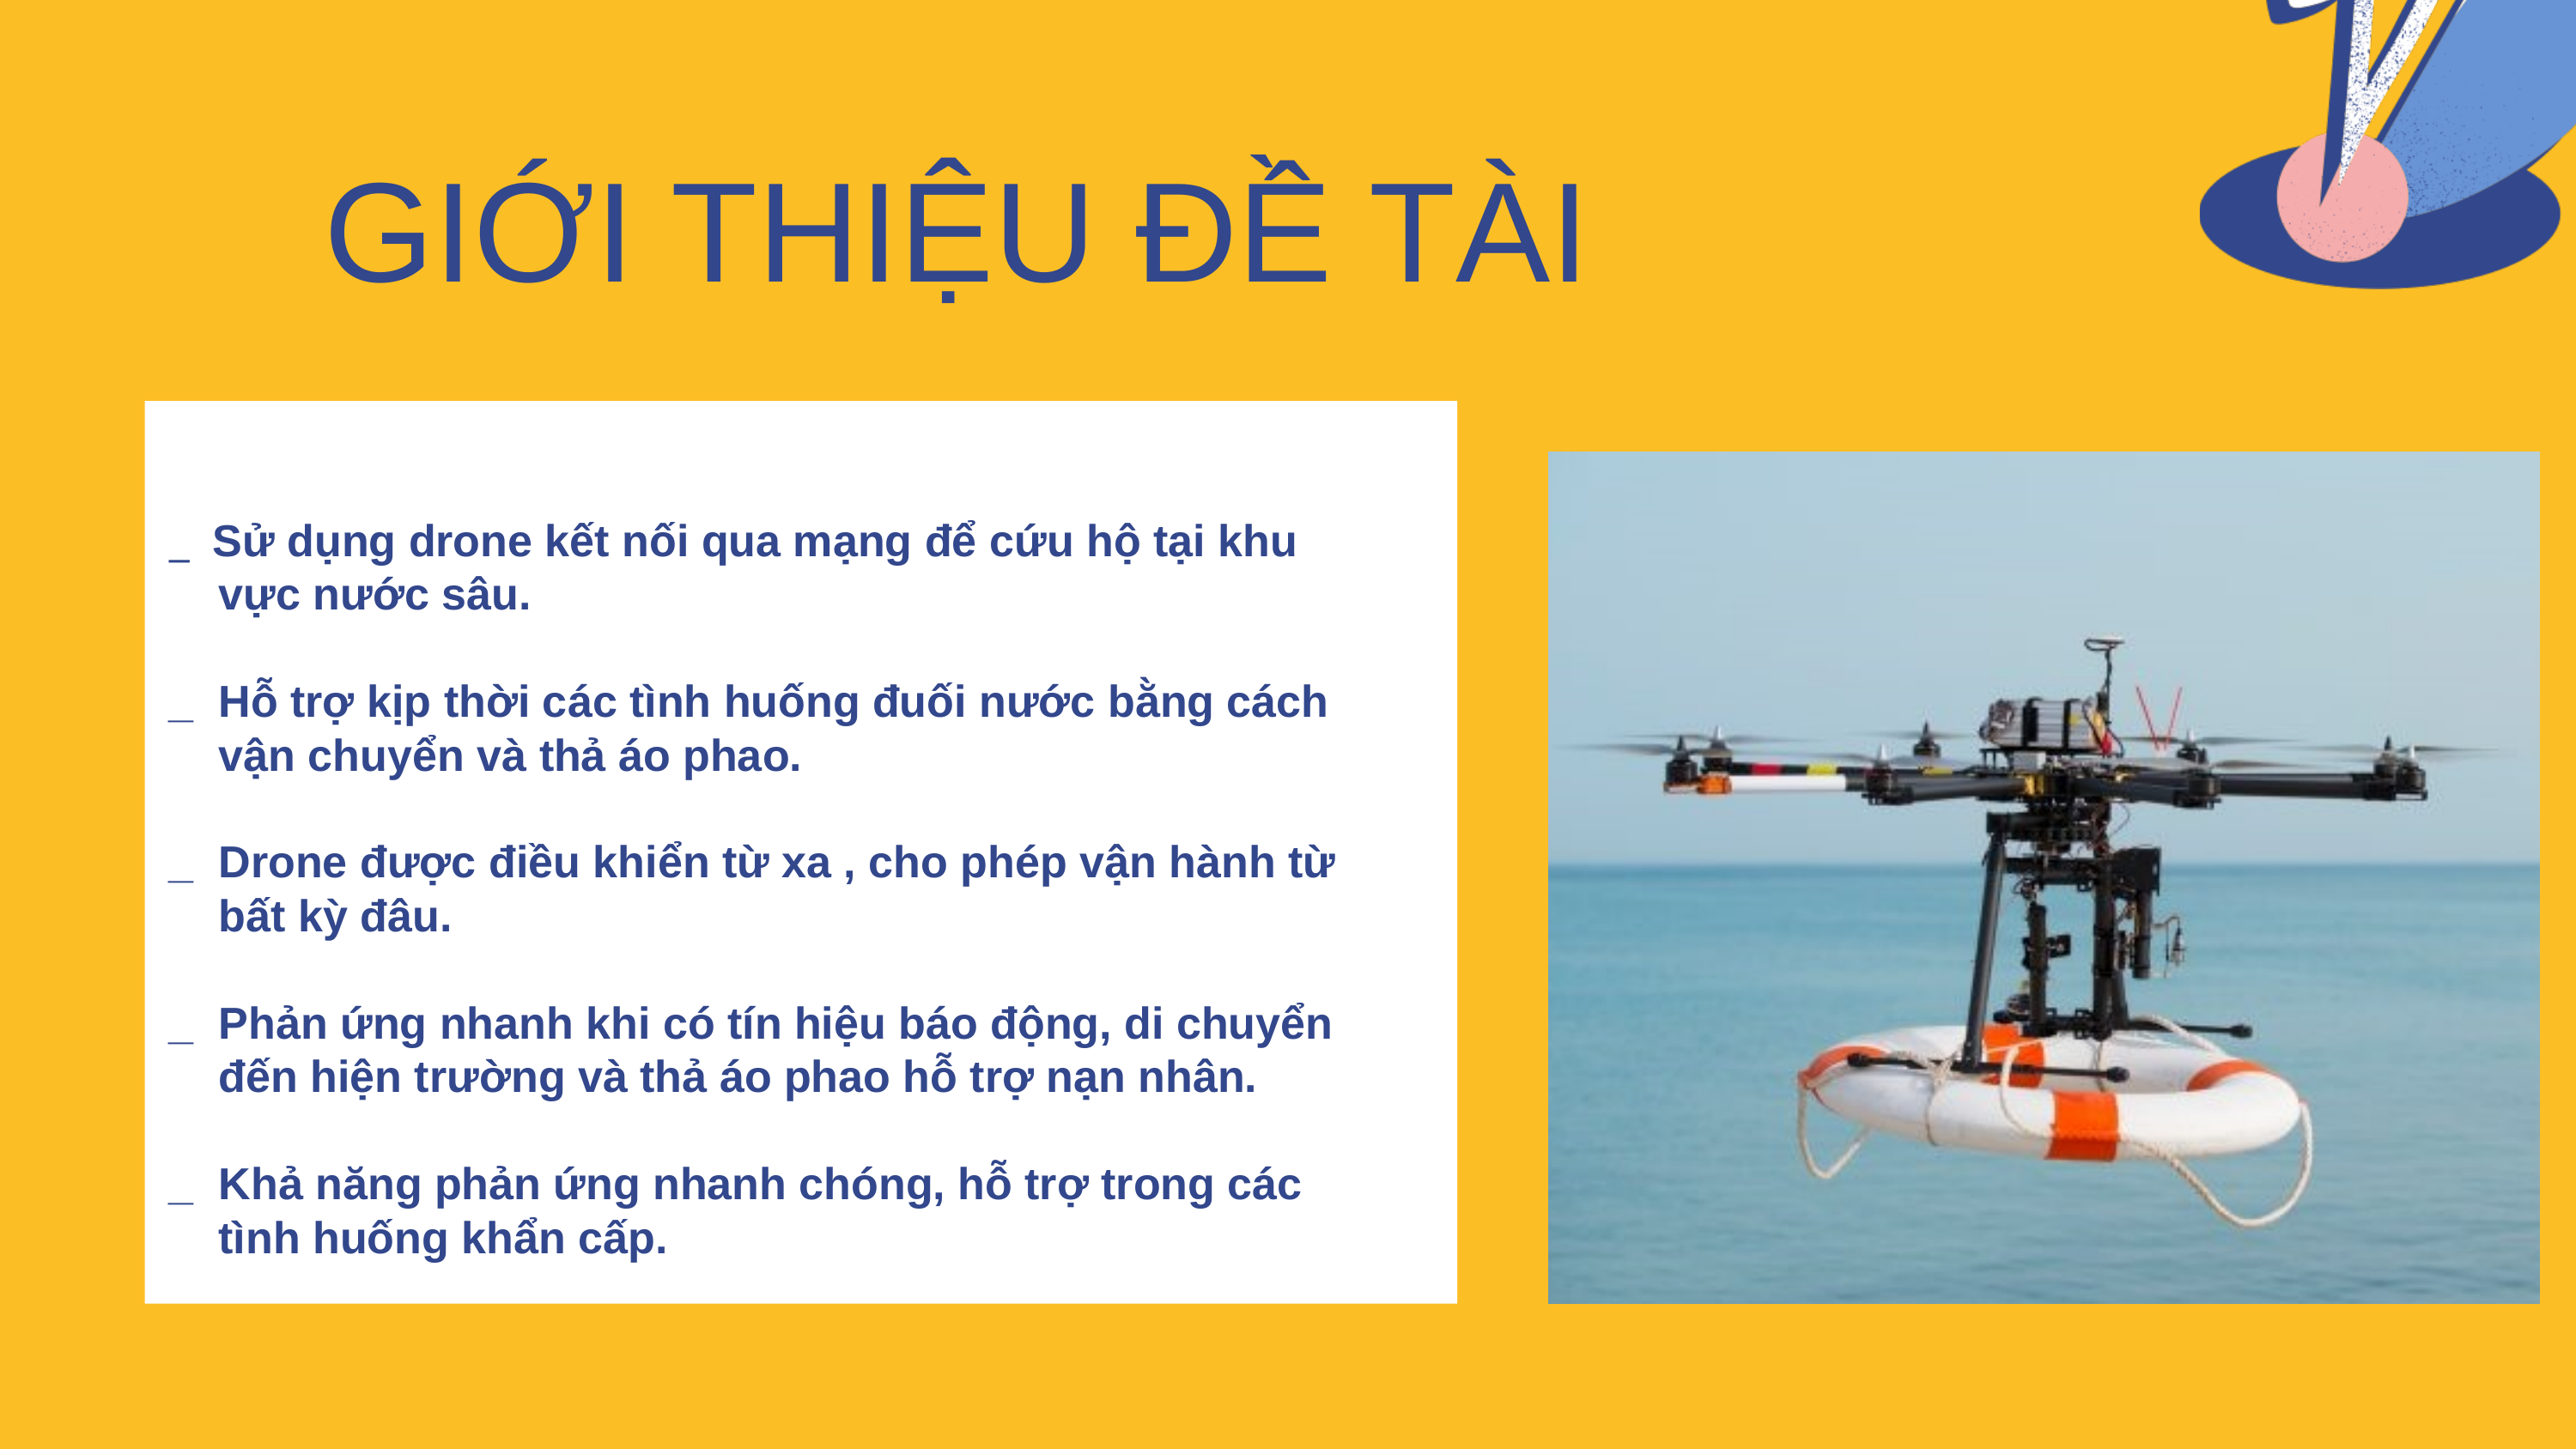

GIỚI THIỆU ĐỀ TÀI

_  Sử dụng drone kết nối qua mạng để cứu hộ tại khu
    vực nước sâu.

_  Hỗ trợ kịp thời các tình huống đuối nước bằng cách
    vận chuyển và thả áo phao.

_  Drone được điều khiển từ xa , cho phép vận hành từ
    bất kỳ đâu.

_  Phản ứng nhanh khi có tín hiệu báo động, di chuyển
    đến hiện trường và thả áo phao hỗ trợ nạn nhân.

_  Khả năng phản ứng nhanh chóng, hỗ trợ trong các
    tình huống khẩn cấp.